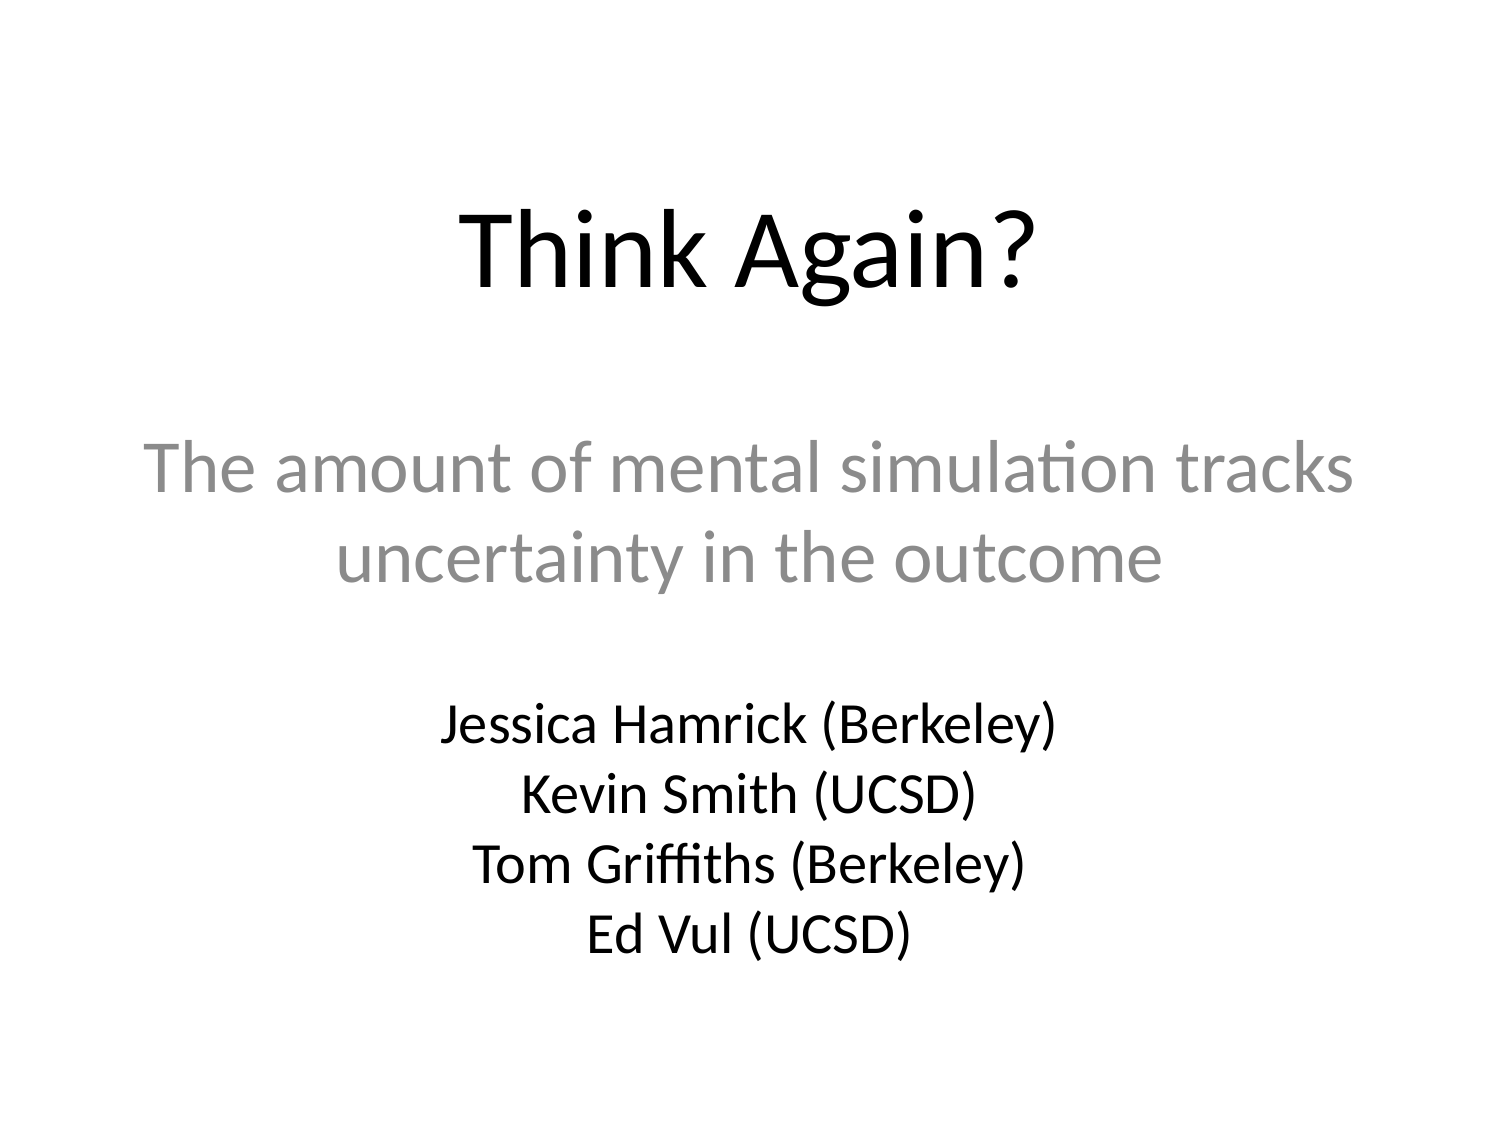

# Think Again?
The amount of mental simulation tracks uncertainty in the outcome
Jessica Hamrick (Berkeley)
Kevin Smith (UCSD)
Tom Griffiths (Berkeley)
Ed Vul (UCSD)